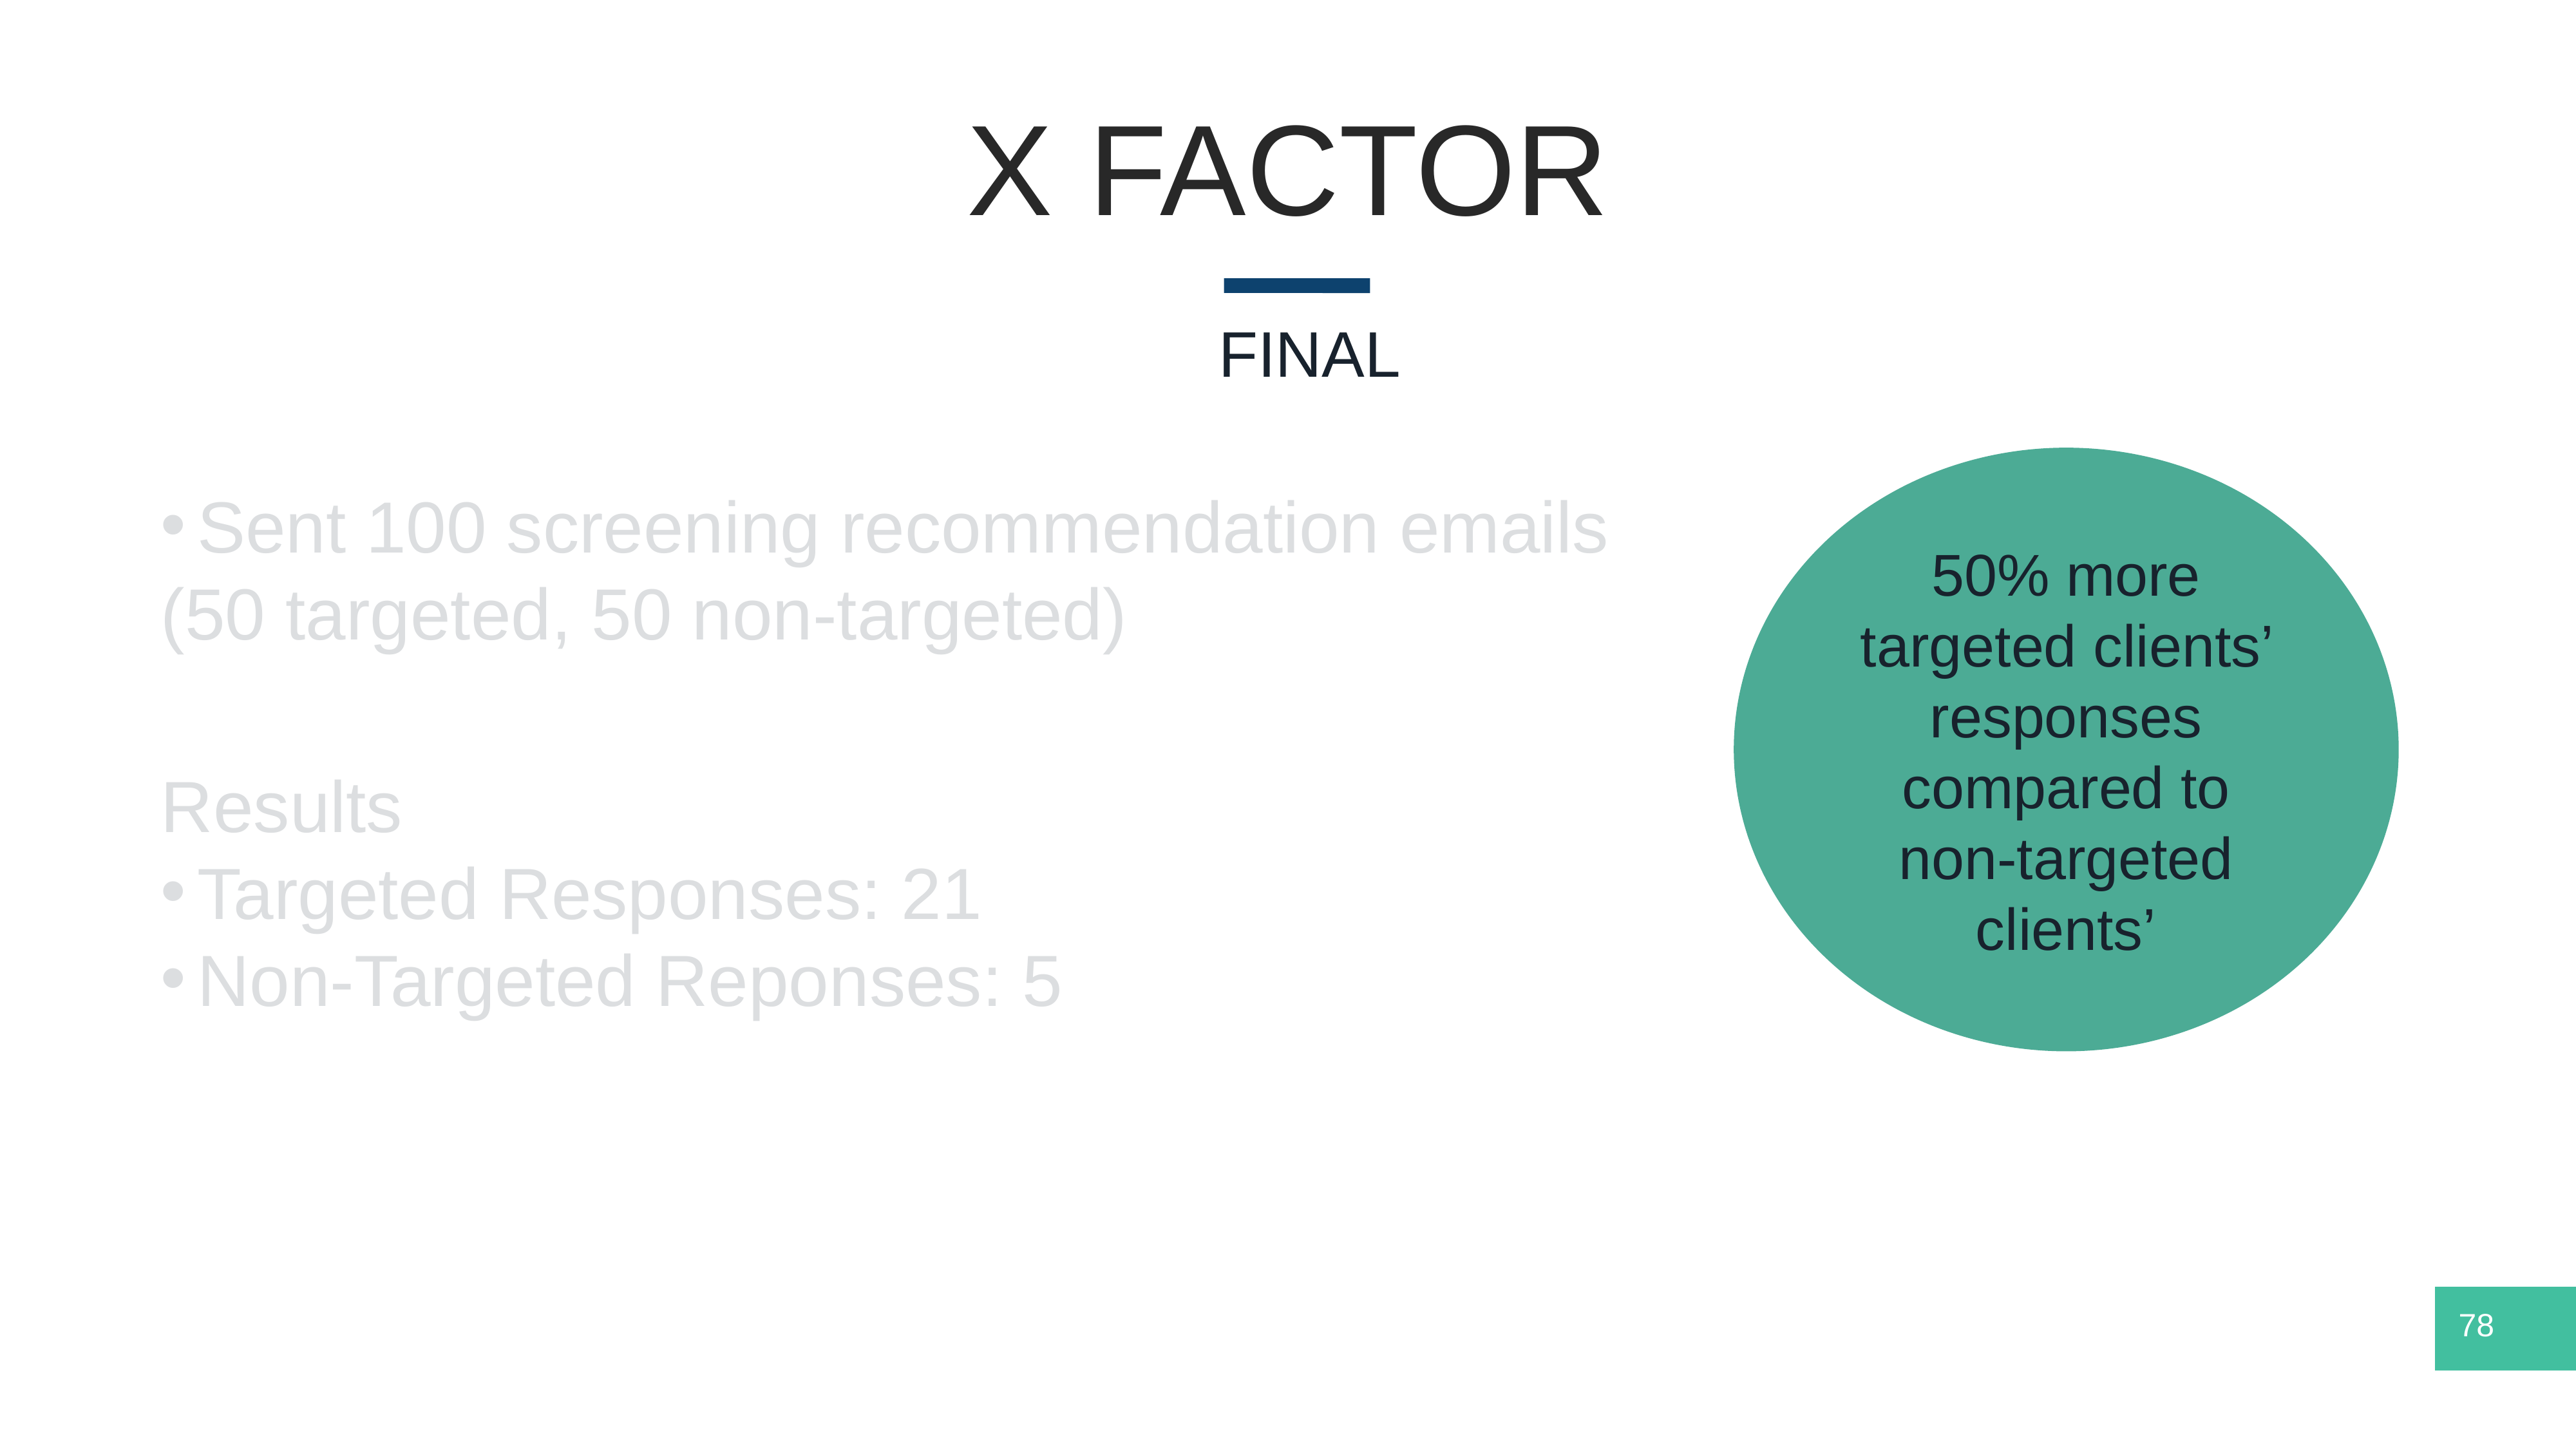

X FACTOR

FINAL
50% more targeted clients’ responses compared to non-targeted clients’
Sent 100 screening recommendation emails
(50 targeted, 50 non-targeted)
Results
Targeted Responses: 21
Non-Targeted Reponses: 5
78